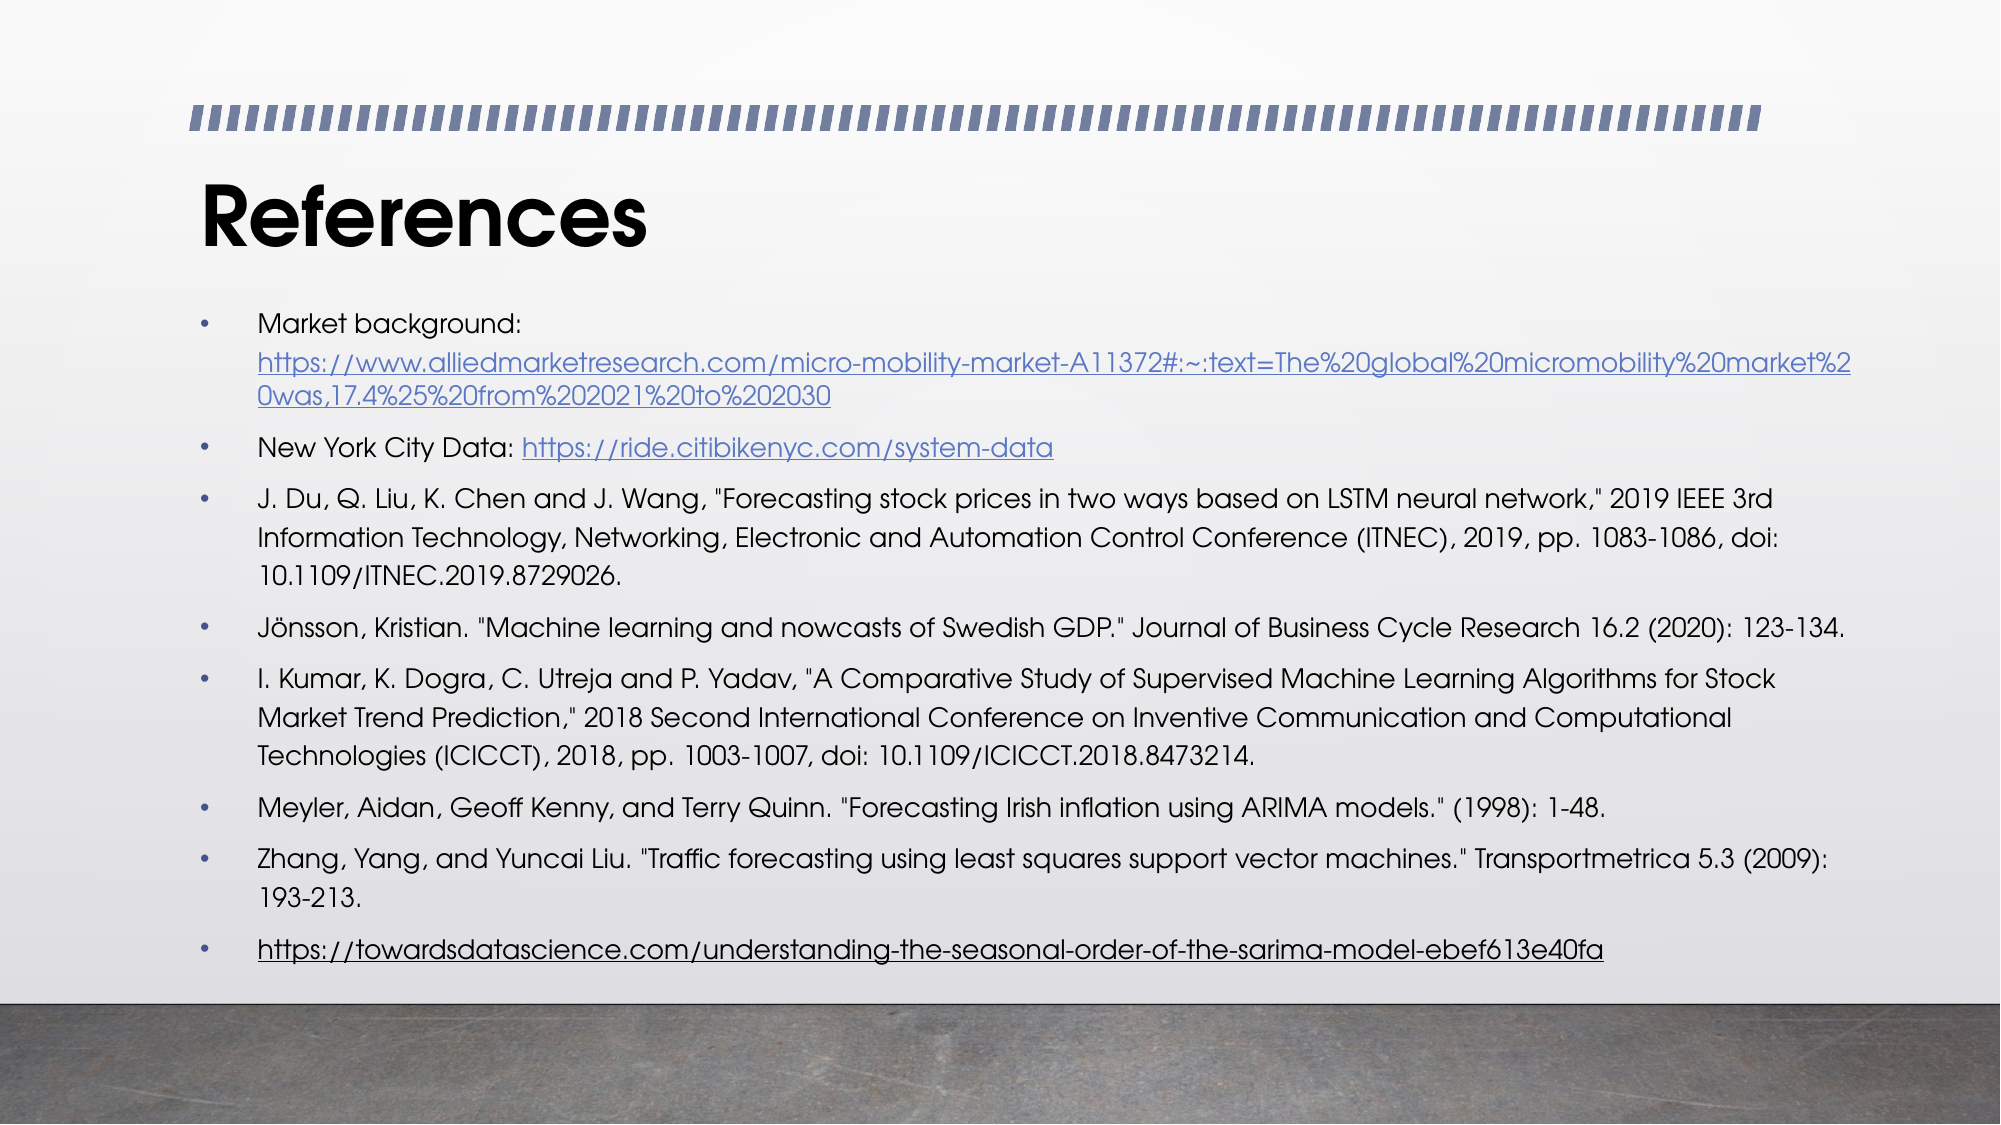

# References
Market background: https://www.alliedmarketresearch.com/micro-mobility-market-A11372#:~:text=The%20global%20micromobility%20market%20was,17.4%25%20from%202021%20to%202030
New York City Data: https://ride.citibikenyc.com/system-data
J. Du, Q. Liu, K. Chen and J. Wang, "Forecasting stock prices in two ways based on LSTM neural network," 2019 IEEE 3rd Information Technology, Networking, Electronic and Automation Control Conference (ITNEC), 2019, pp. 1083-1086, doi: 10.1109/ITNEC.2019.8729026.
Jönsson, Kristian. "Machine learning and nowcasts of Swedish GDP." Journal of Business Cycle Research 16.2 (2020): 123-134.
I. Kumar, K. Dogra, C. Utreja and P. Yadav, "A Comparative Study of Supervised Machine Learning Algorithms for Stock Market Trend Prediction," 2018 Second International Conference on Inventive Communication and Computational Technologies (ICICCT), 2018, pp. 1003-1007, doi: 10.1109/ICICCT.2018.8473214.
Meyler, Aidan, Geoff Kenny, and Terry Quinn. "Forecasting Irish inflation using ARIMA models." (1998): 1-48.
Zhang, Yang, and Yuncai Liu. "Traffic forecasting using least squares support vector machines." Transportmetrica 5.3 (2009): 193-213.
https://towardsdatascience.com/understanding-the-seasonal-order-of-the-sarima-model-ebef613e40fa